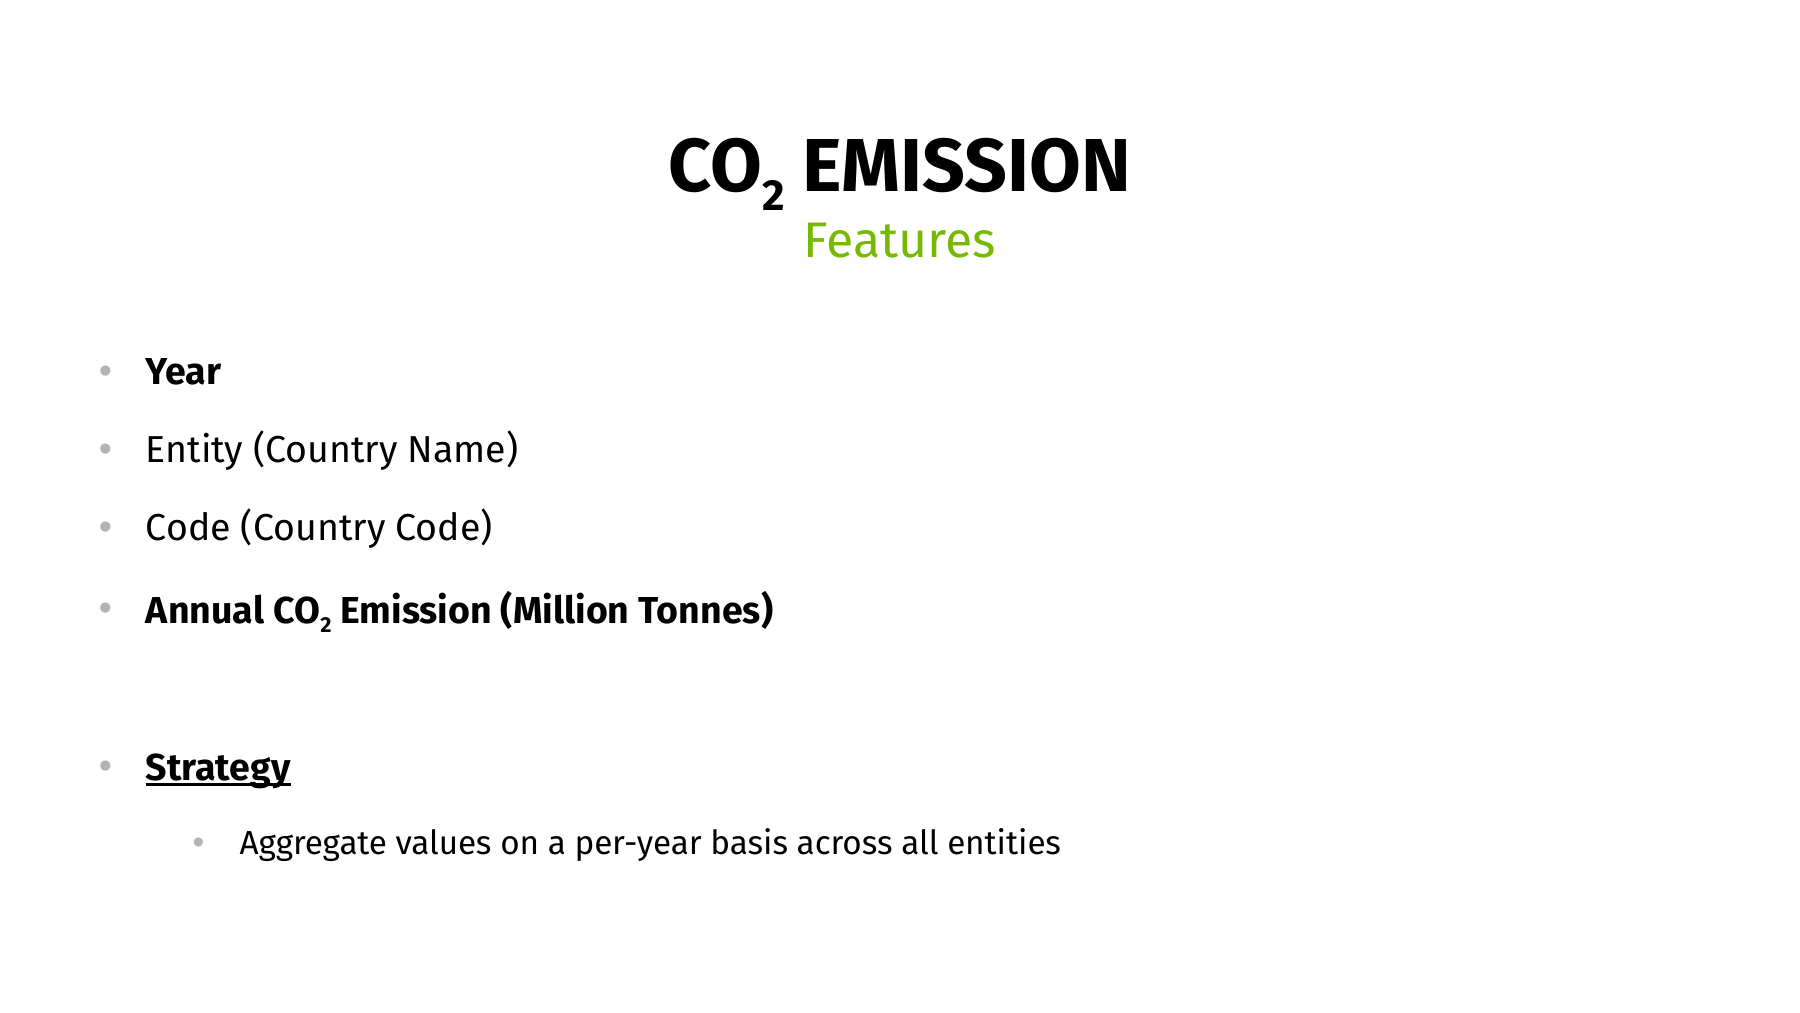

# CO2 Emission
Features
Year
Entity (Country Name)
Code (Country Code)
Annual CO2 Emission (Million Tonnes)

Strategy
Aggregate values on a per-year basis across all entities